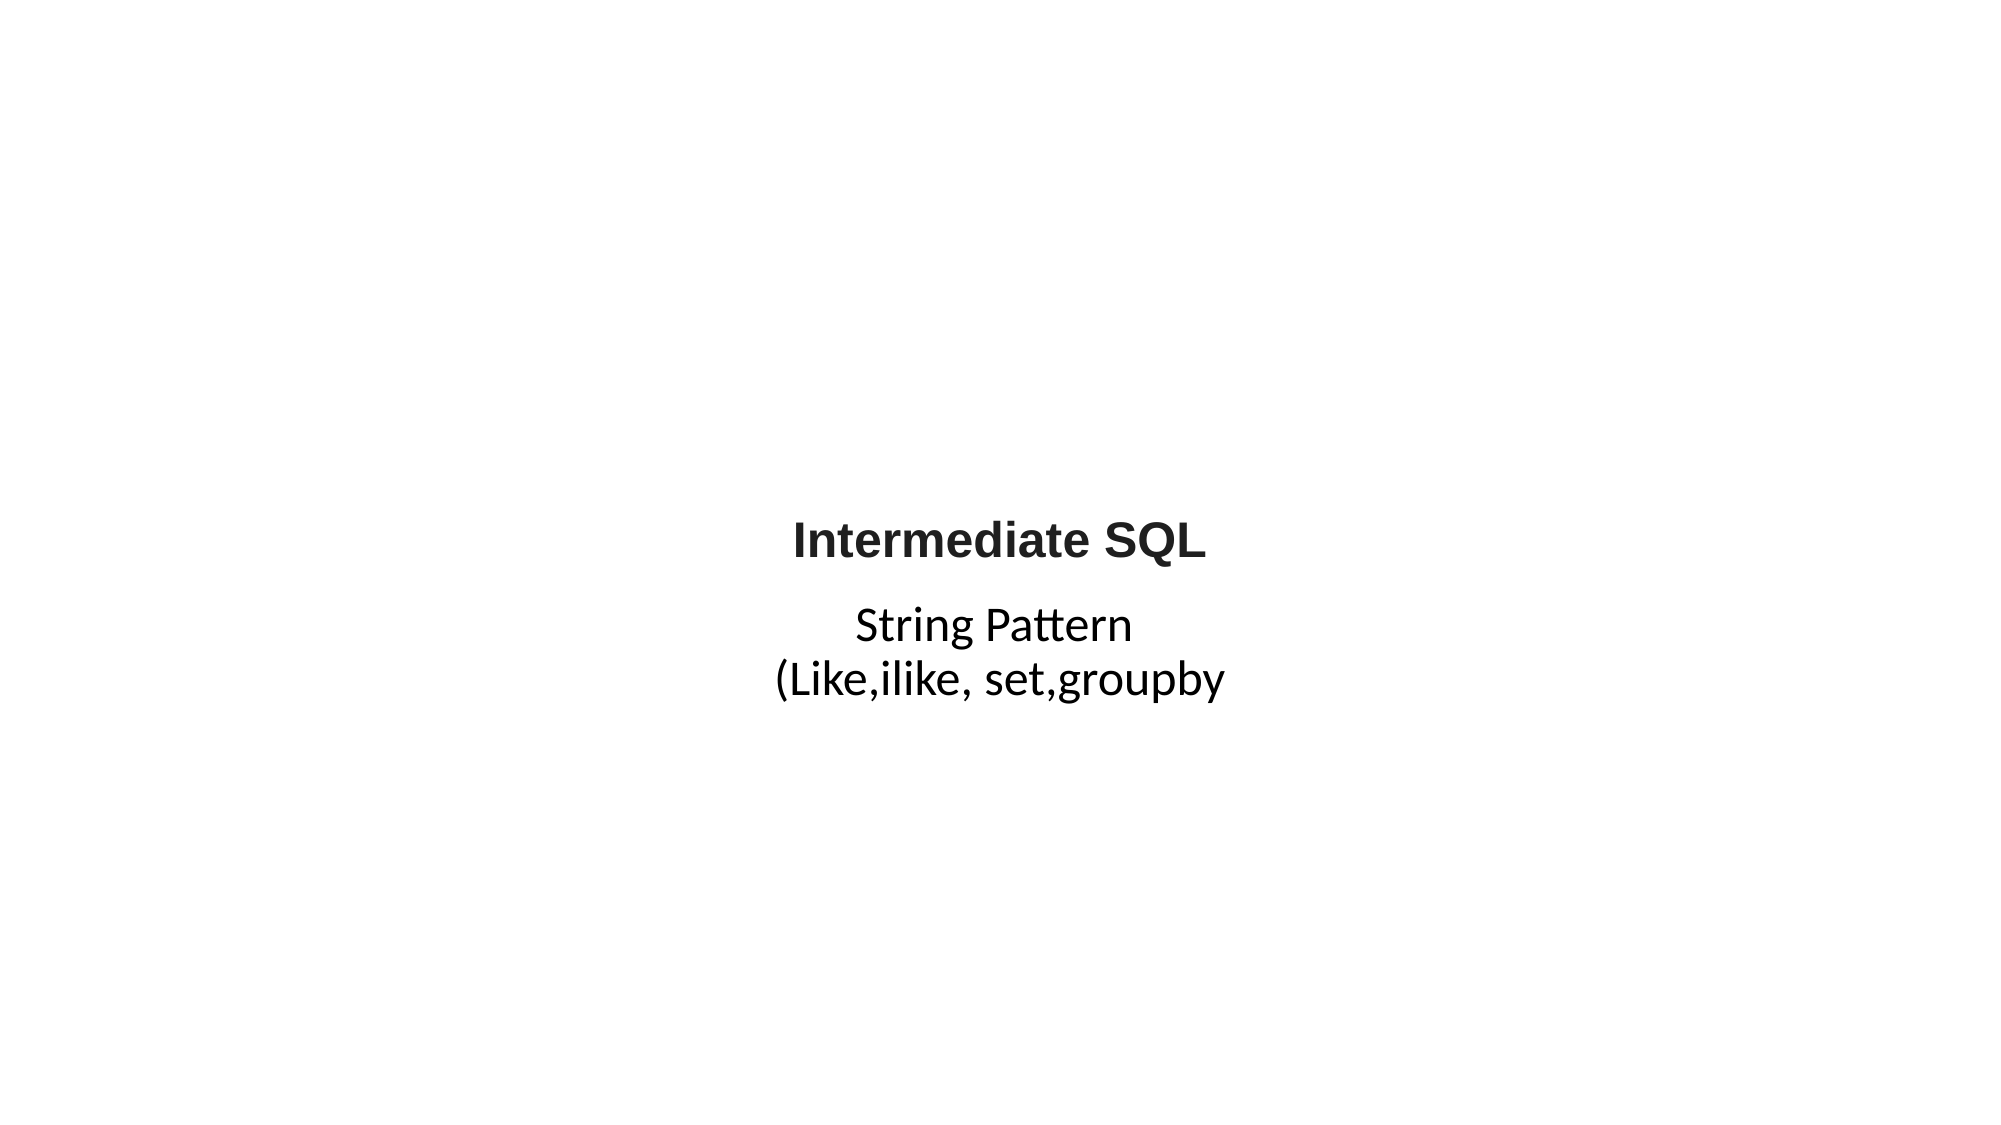

# Intermediate SQL
String Pattern
(Like,ilike, set,groupby